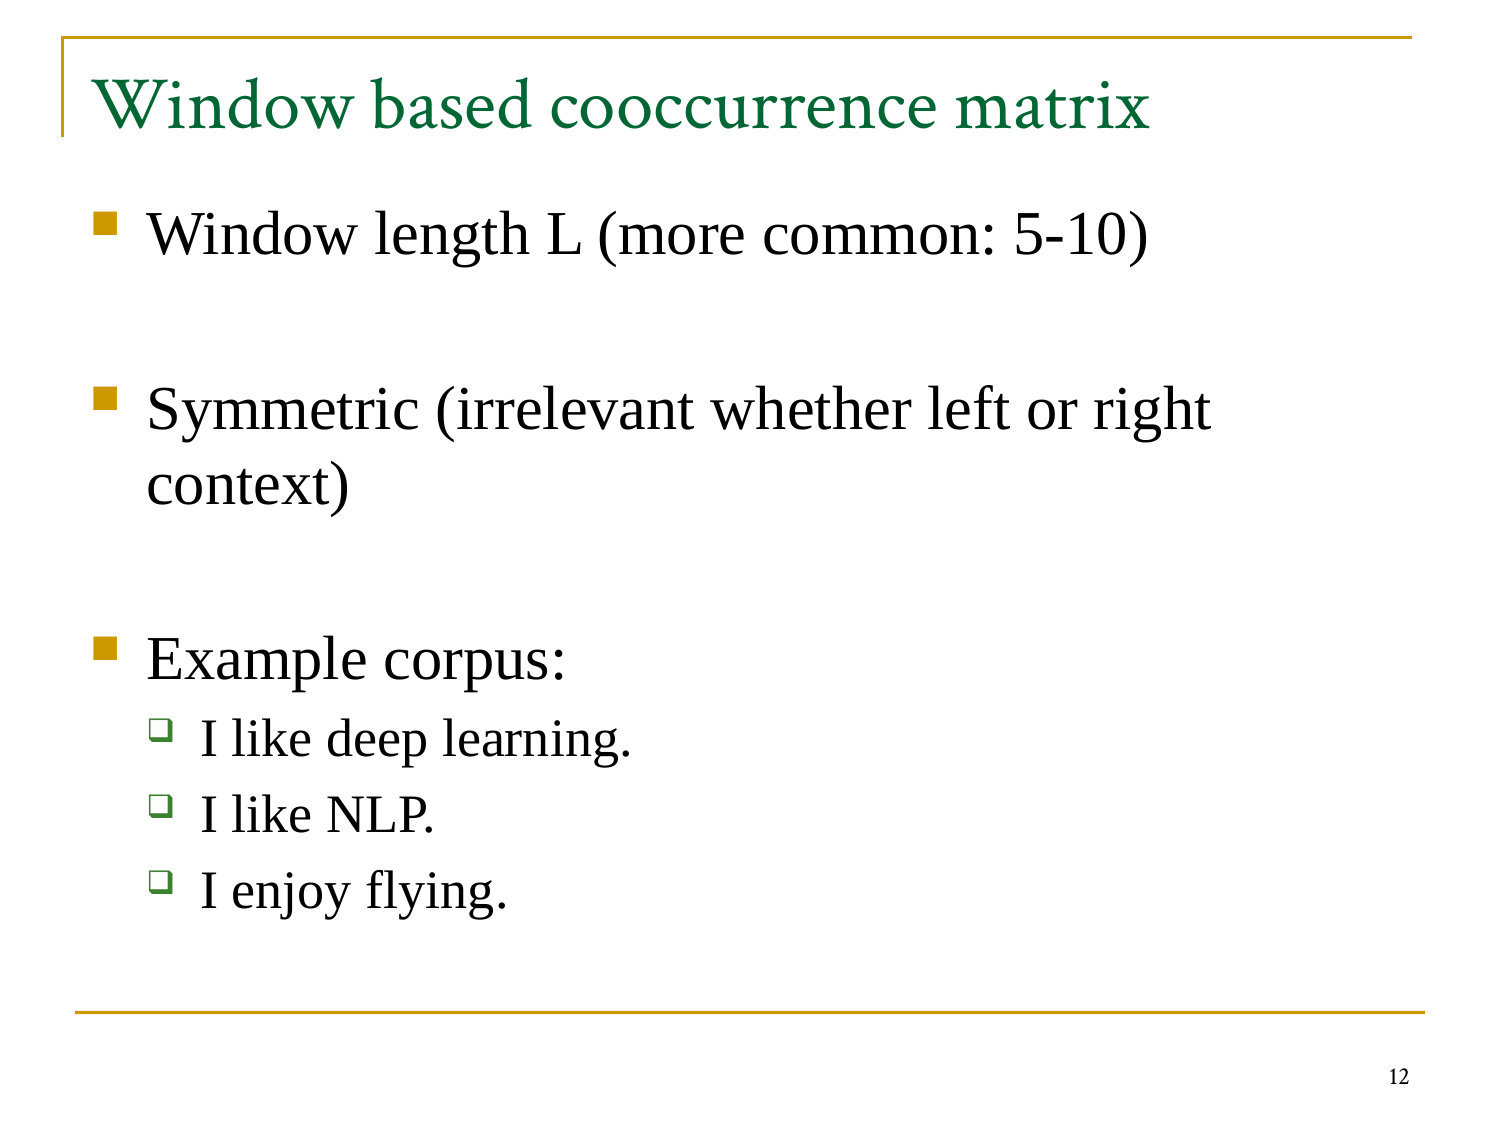

# Window based cooccurrence matrix
Window length L (more common: 5-10)

Symmetric (irrelevant whether left or right context)

Example corpus:
I like deep learning.
I like NLP.
I enjoy flying.
12